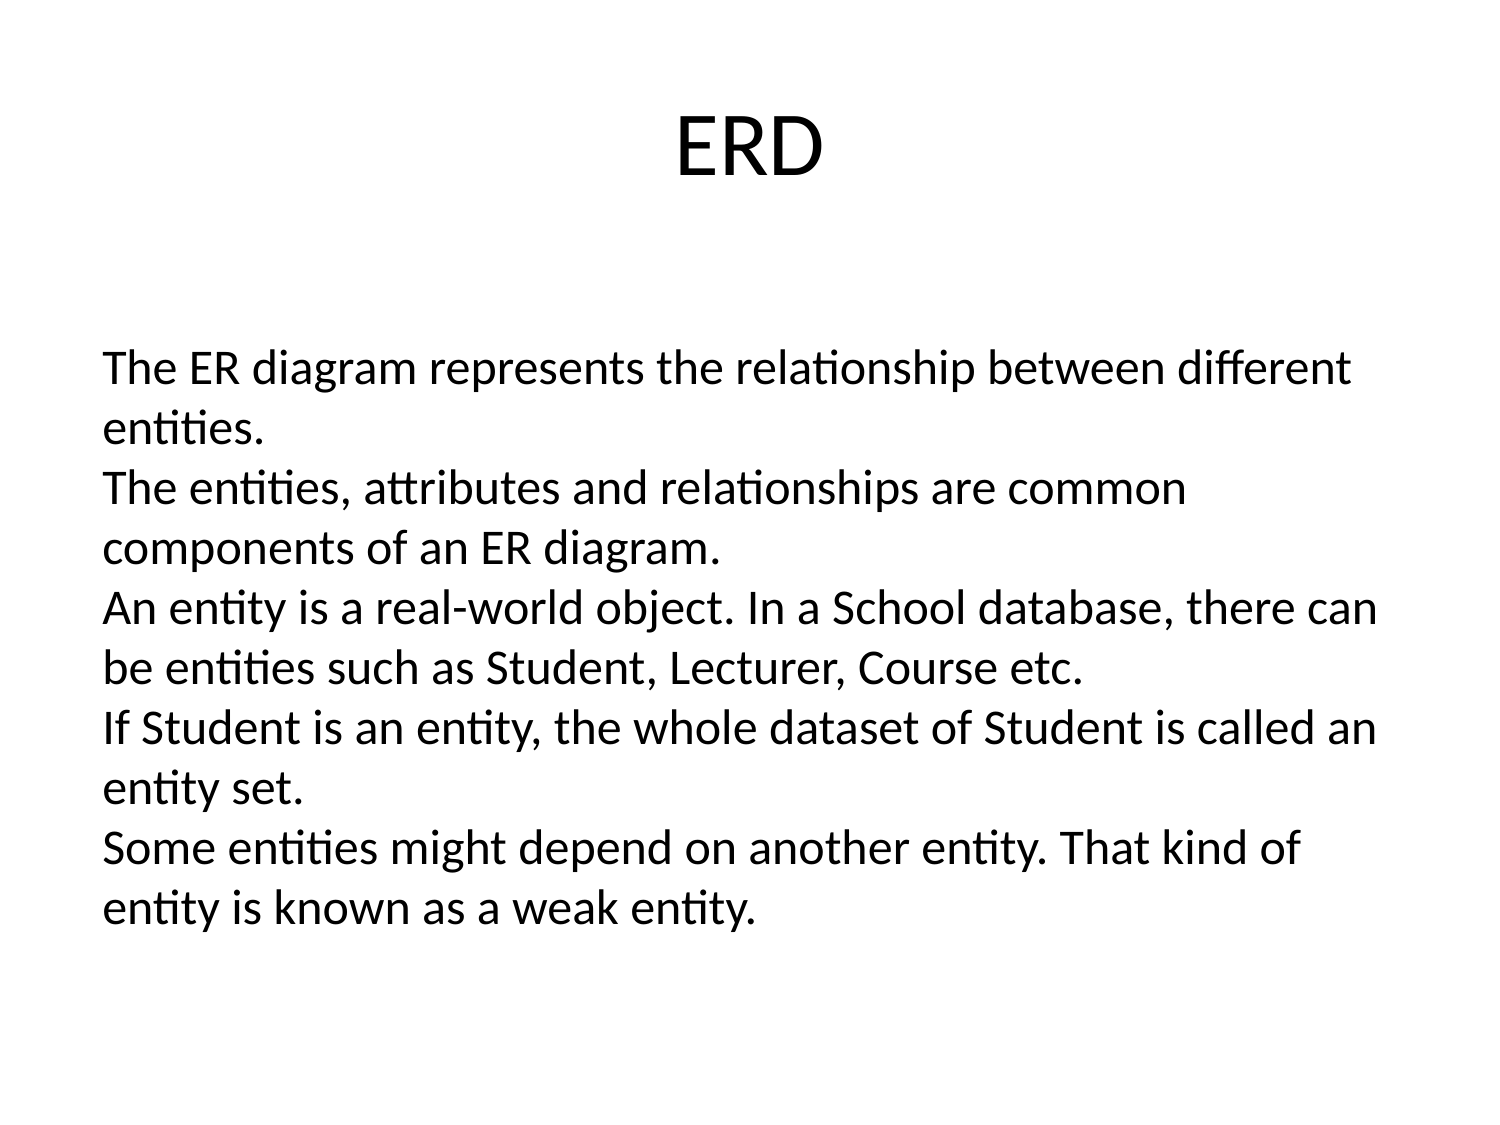

# ERD
The ER diagram represents the relationship between different entities.
The entities, attributes and relationships are common components of an ER diagram.
An entity is a real-world object. In a School database, there can be entities such as Student, Lecturer, Course etc.
If Student is an entity, the whole dataset of Student is called an entity set.
Some entities might depend on another entity. That kind of entity is known as a weak entity.